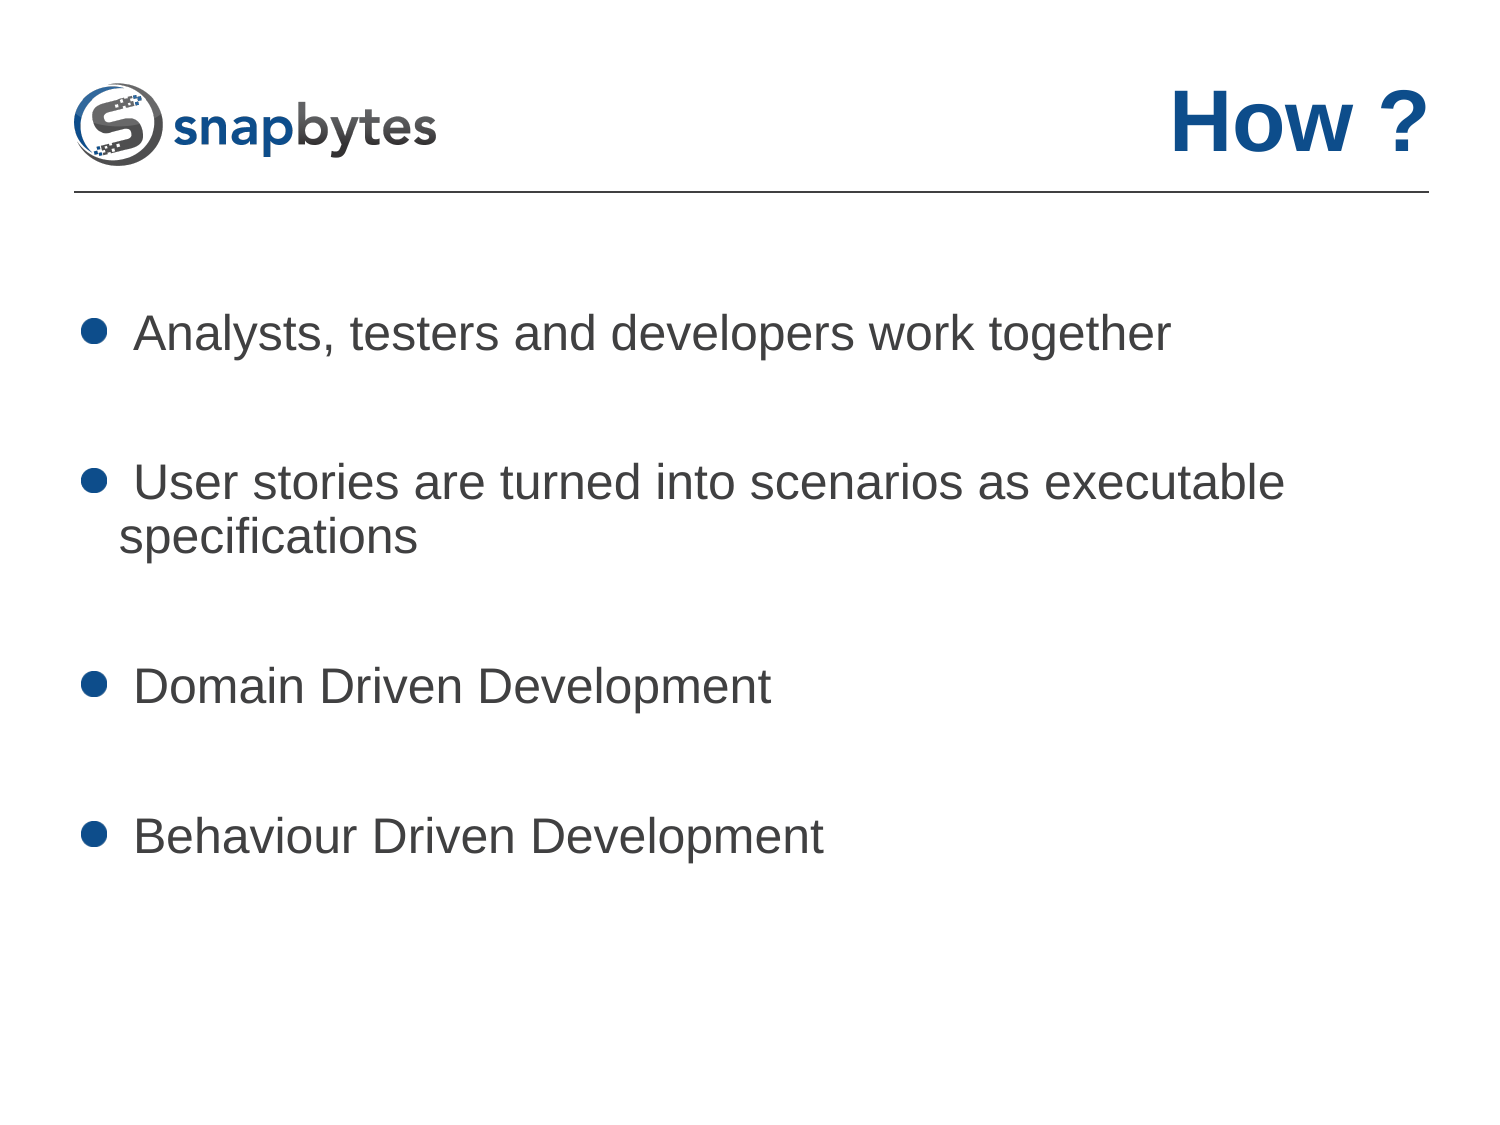

# How ?

 Analysts, testers and developers work together

 User stories are turned into scenarios as executable specifications

 Domain Driven Development

 Behaviour Driven Development